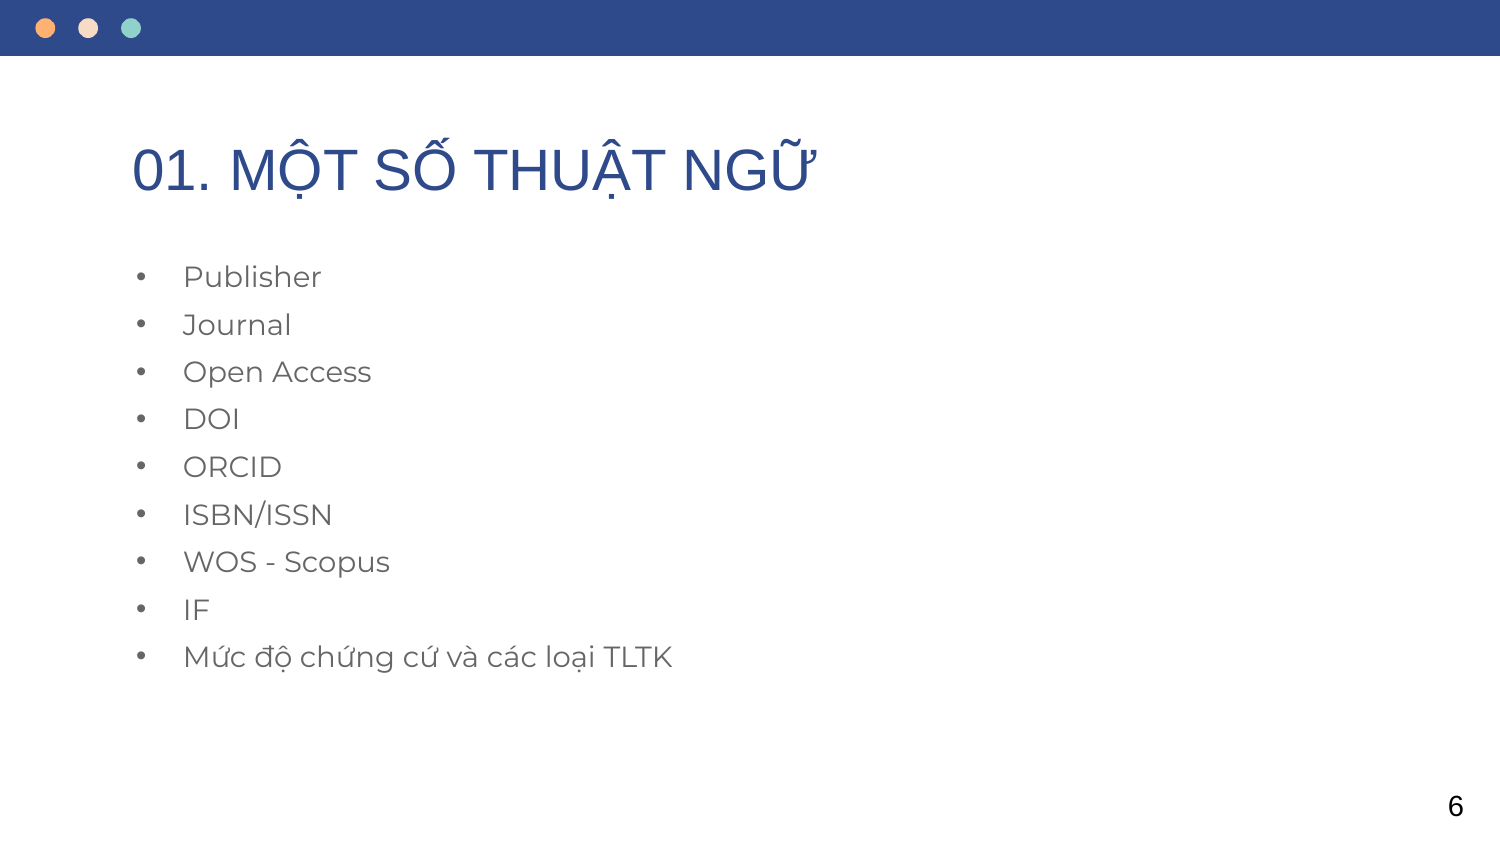

# 01. MỘT SỐ THUẬT NGỮ
Publisher
Journal
Open Access
DOI
ORCID
ISBN/ISSN
WOS - Scopus
IF
Mức độ chứng cứ và các loại TLTK

6